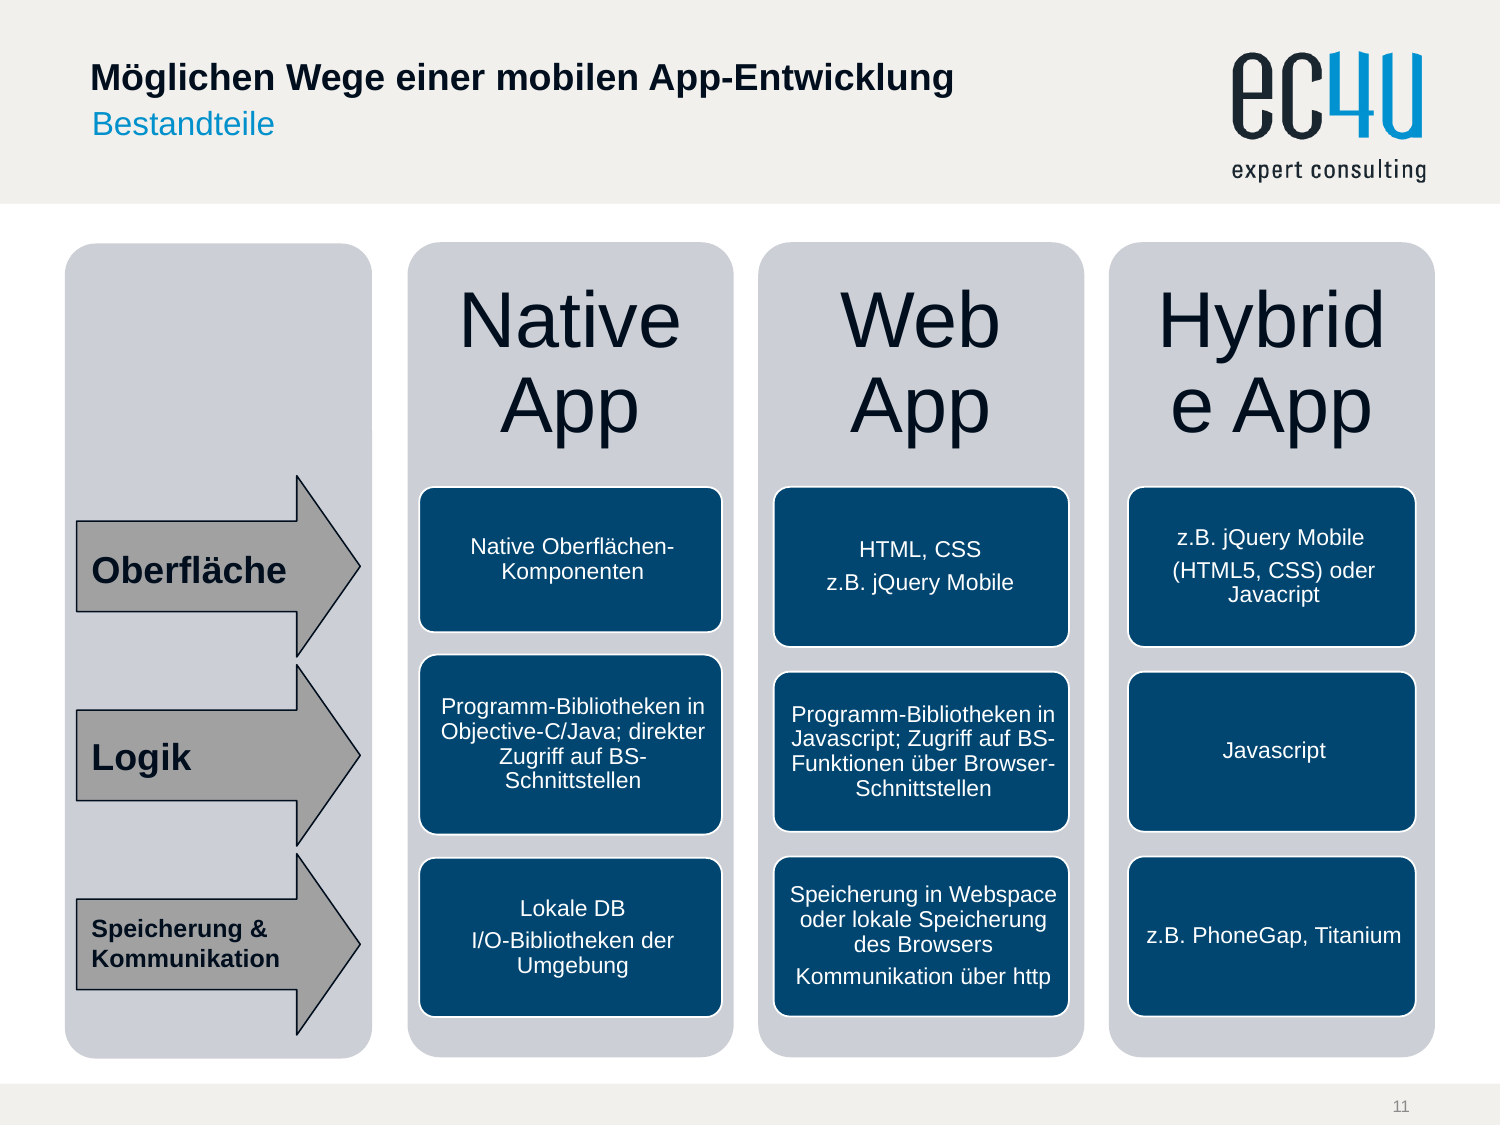

# Möglichen Wege einer mobilen App-Entwicklung
Bestandteile
Native App
Native Oberflächen-Komponenten
Programm-Bibliotheken in Objective-C/Java; direkter Zugriff auf BS-Schnittstellen
Lokale DB
I/O-Bibliotheken der Umgebung
Web App
HTML, CSS
z.B. jQuery Mobile
Programm-Bibliotheken in Javascript; Zugriff auf BS-Funktionen über Browser-Schnittstellen
Speicherung in Webspace oder lokale Speicherung des Browsers
Kommunikation über http
Hybride App
z.B. jQuery Mobile
(HTML5, CSS) oder Javacript
Javascript
z.B. PhoneGap, Titanium

Oberfläche

Logik

Speicherung & Kommunikation
11